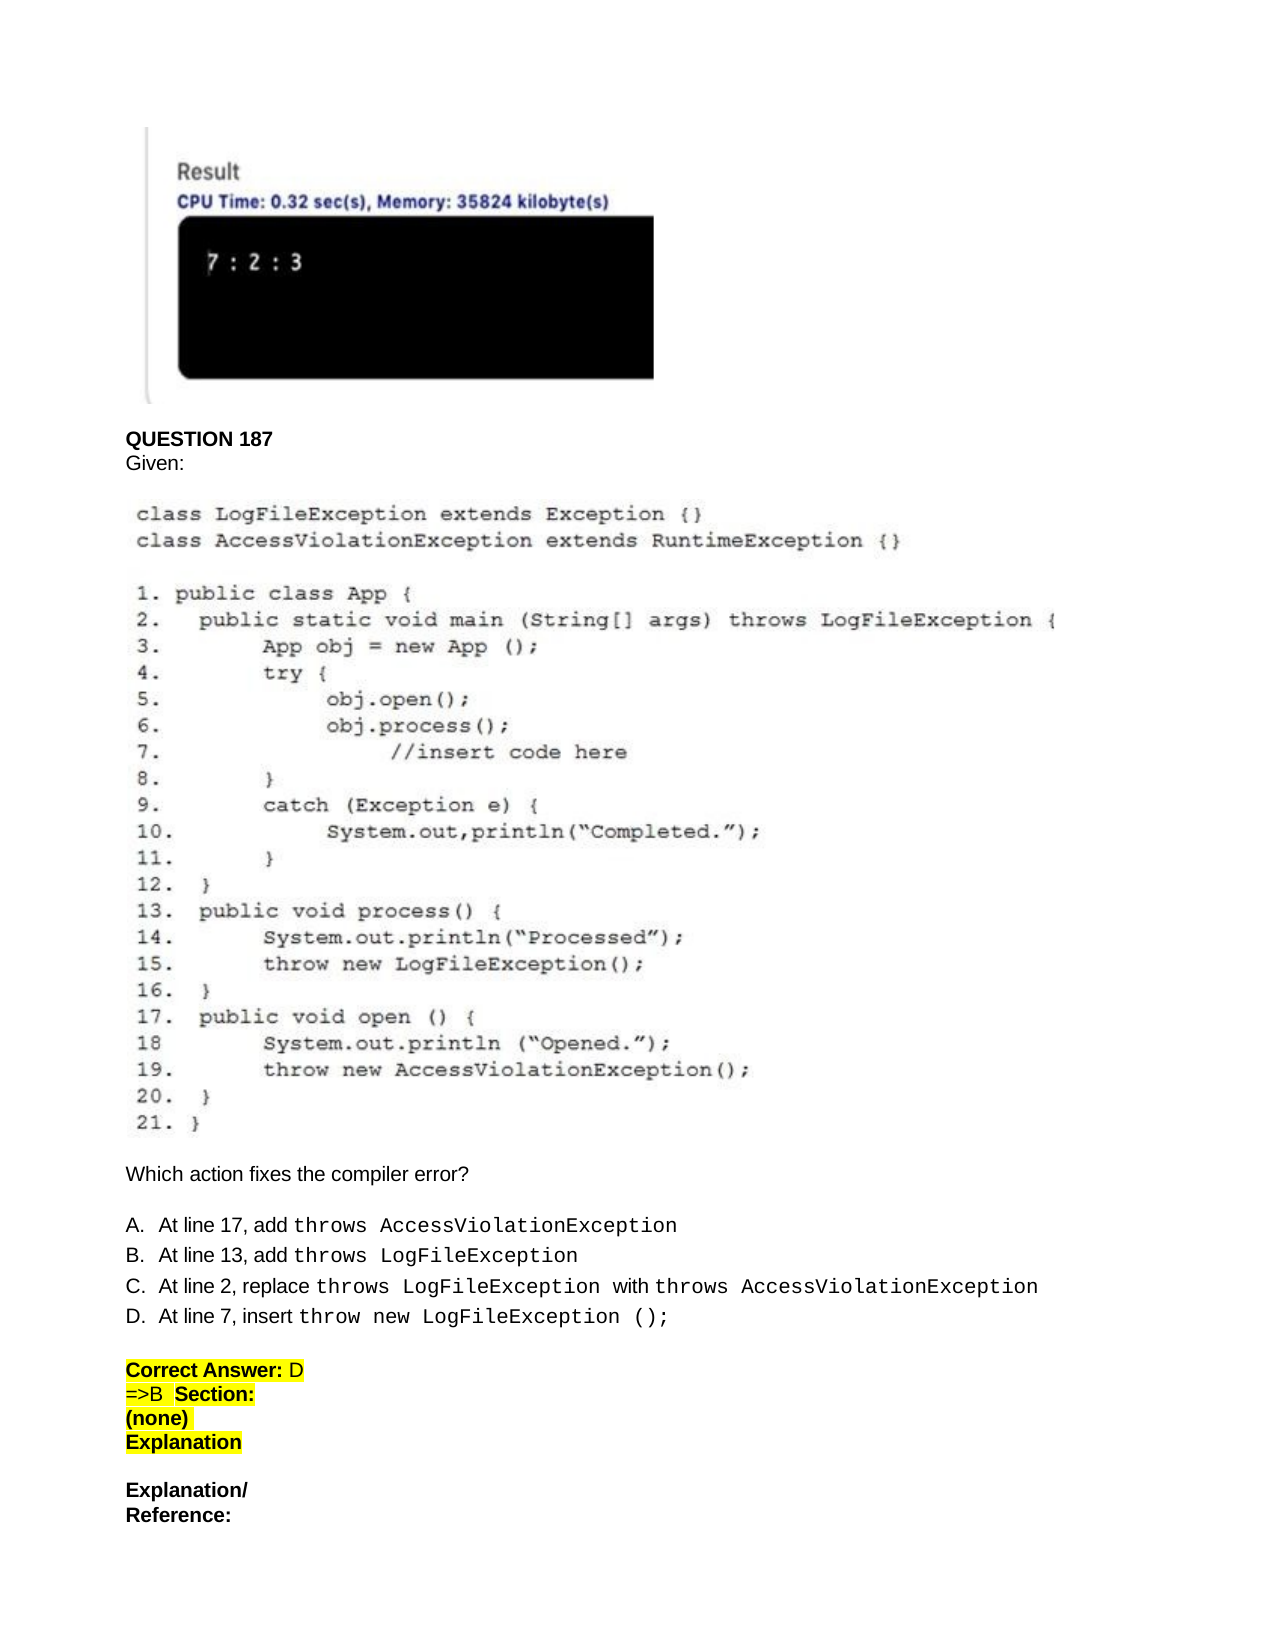

QUESTION 187
Given:

Which action fixes the compiler error?

At line 17, add throws AccessViolationException
At line 13, add throws LogFileException
At line 2, replace throws LogFileException with throws AccessViolationException
At line 7, insert throw new LogFileException ();

Correct Answer: D =>B  Section: (none)  Explanation

Explanation/Reference: